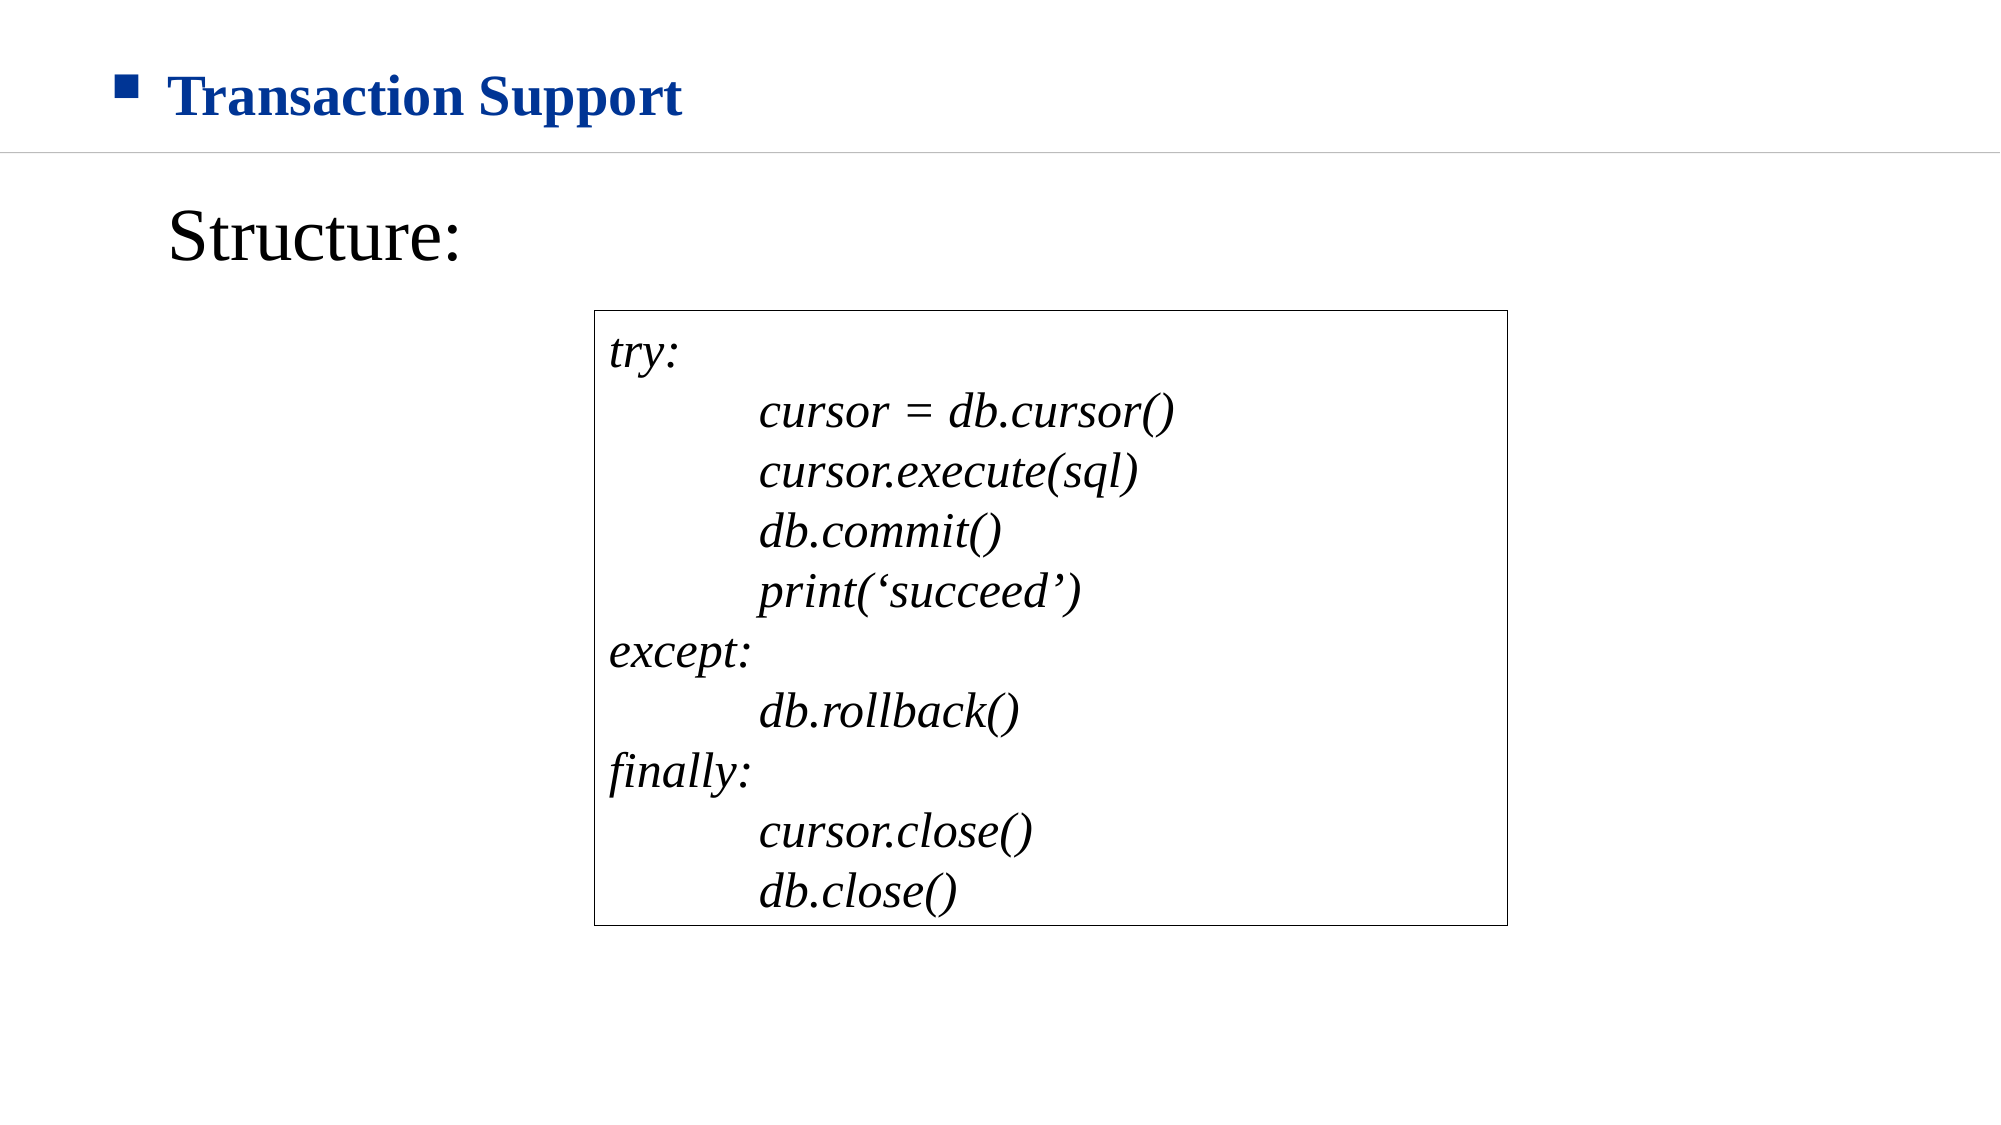

Transaction Support
Structure:
try:
	cursor = db.cursor()
	cursor.execute(sql)
	db.commit()
	print(‘succeed’)
except:
	db.rollback()
finally:
	cursor.close()
	db.close()
21